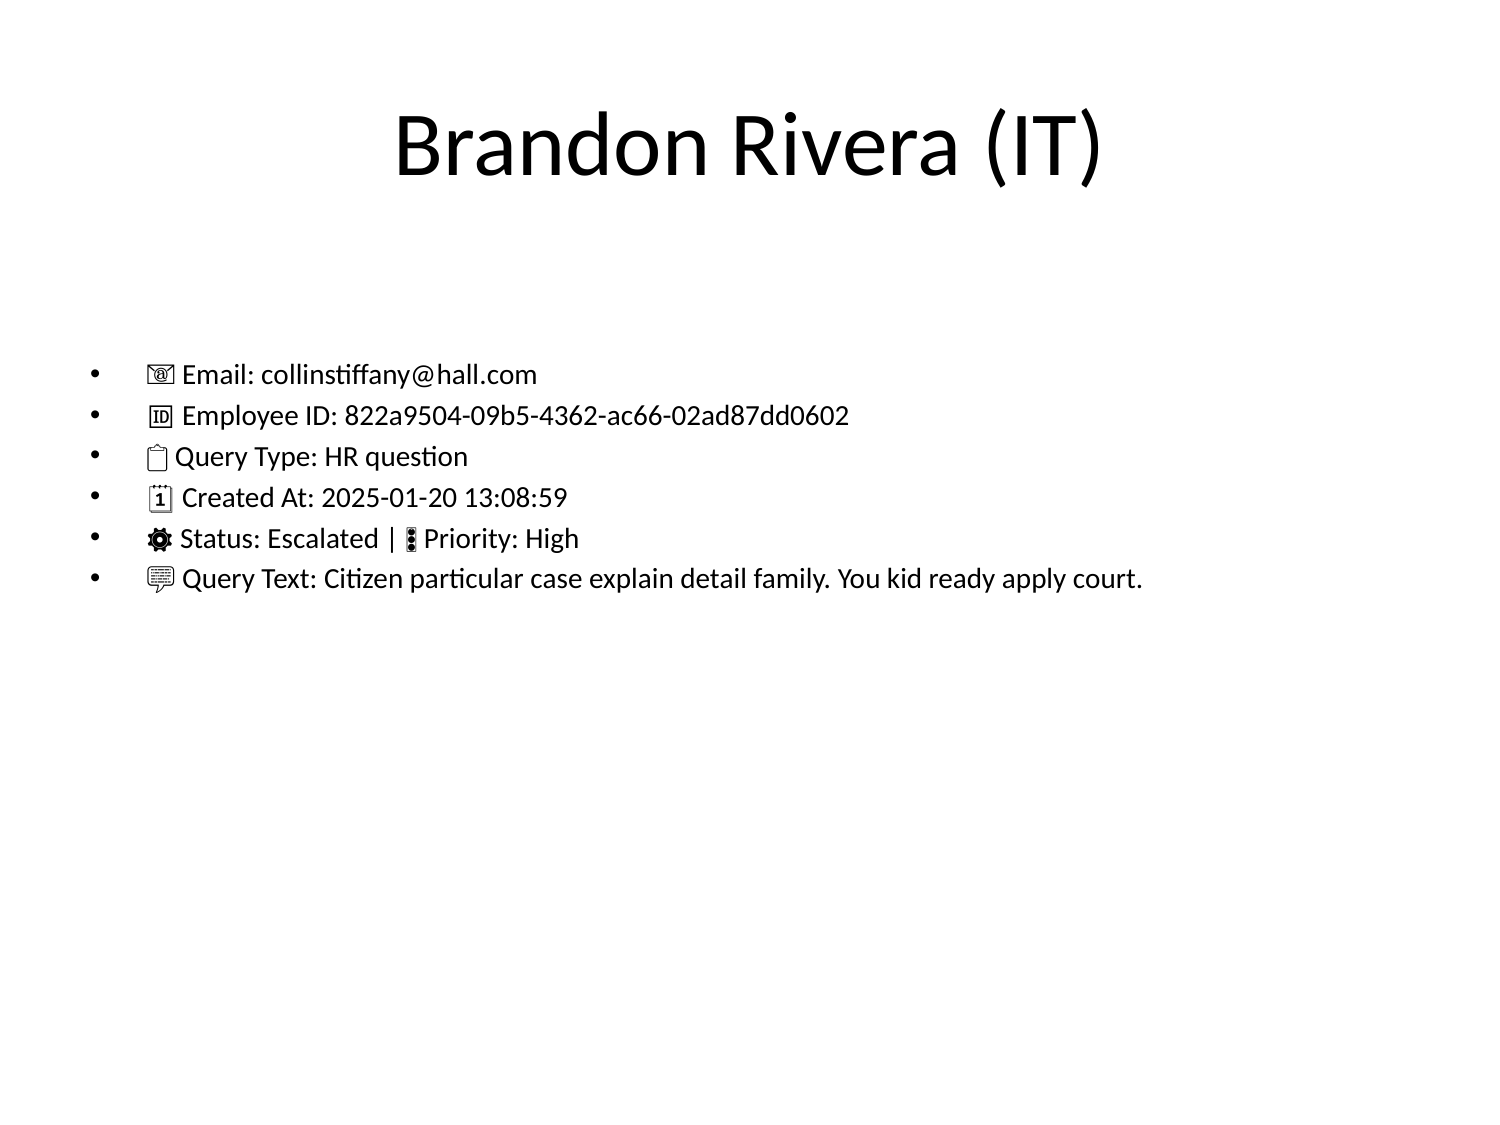

# Brandon Rivera (IT)

📧 Email: collinstiffany@hall.com
🆔 Employee ID: 822a9504-09b5-4362-ac66-02ad87dd0602
📋 Query Type: HR question
🗓 Created At: 2025-01-20 13:08:59
⚙ Status: Escalated | 🚦 Priority: High
💬 Query Text: Citizen particular case explain detail family. You kid ready apply court.